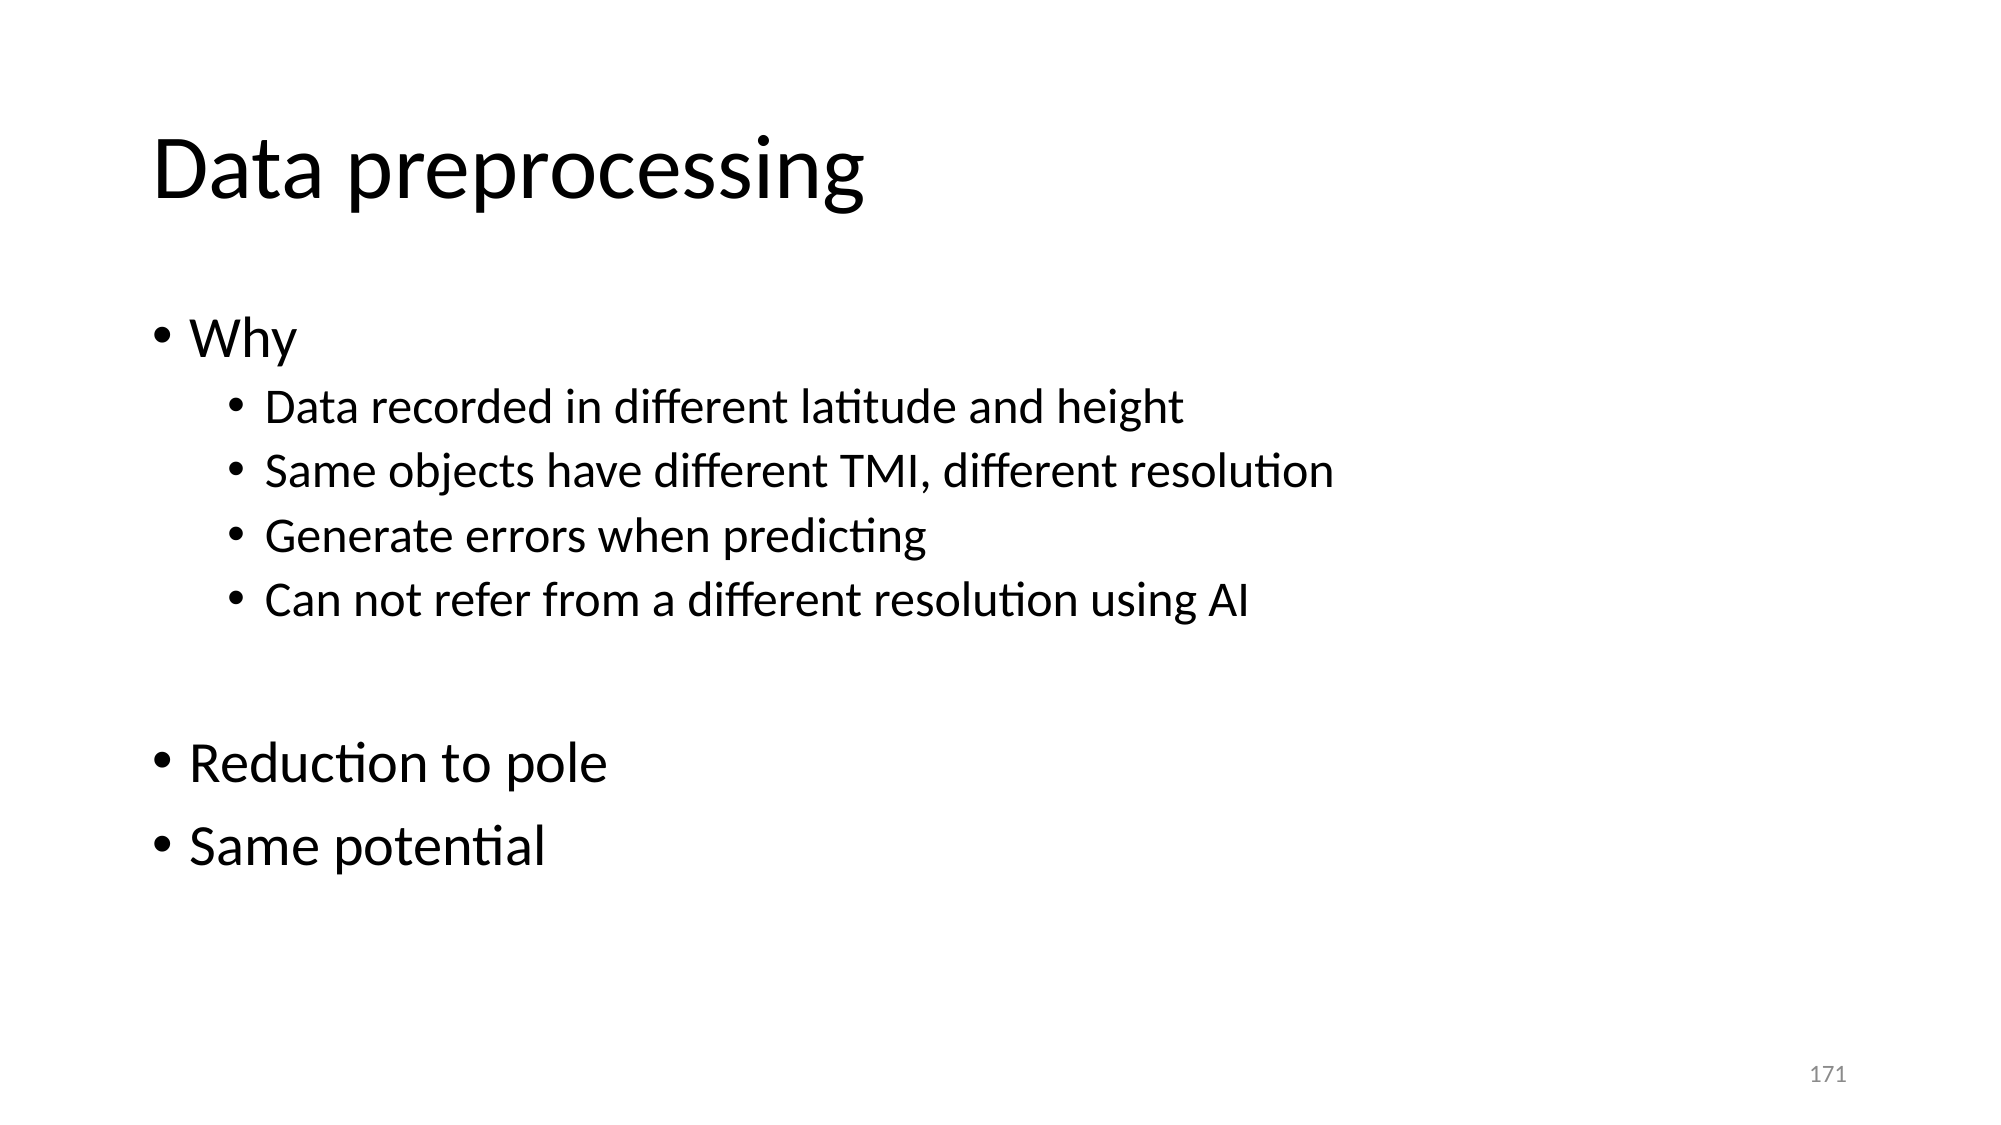

# Data preprocessing
Why
Data recorded in different latitude and height
Same objects have different TMI, different resolution
Generate errors when predicting
Can not refer from a different resolution using AI

Reduction to pole
Same potential
171